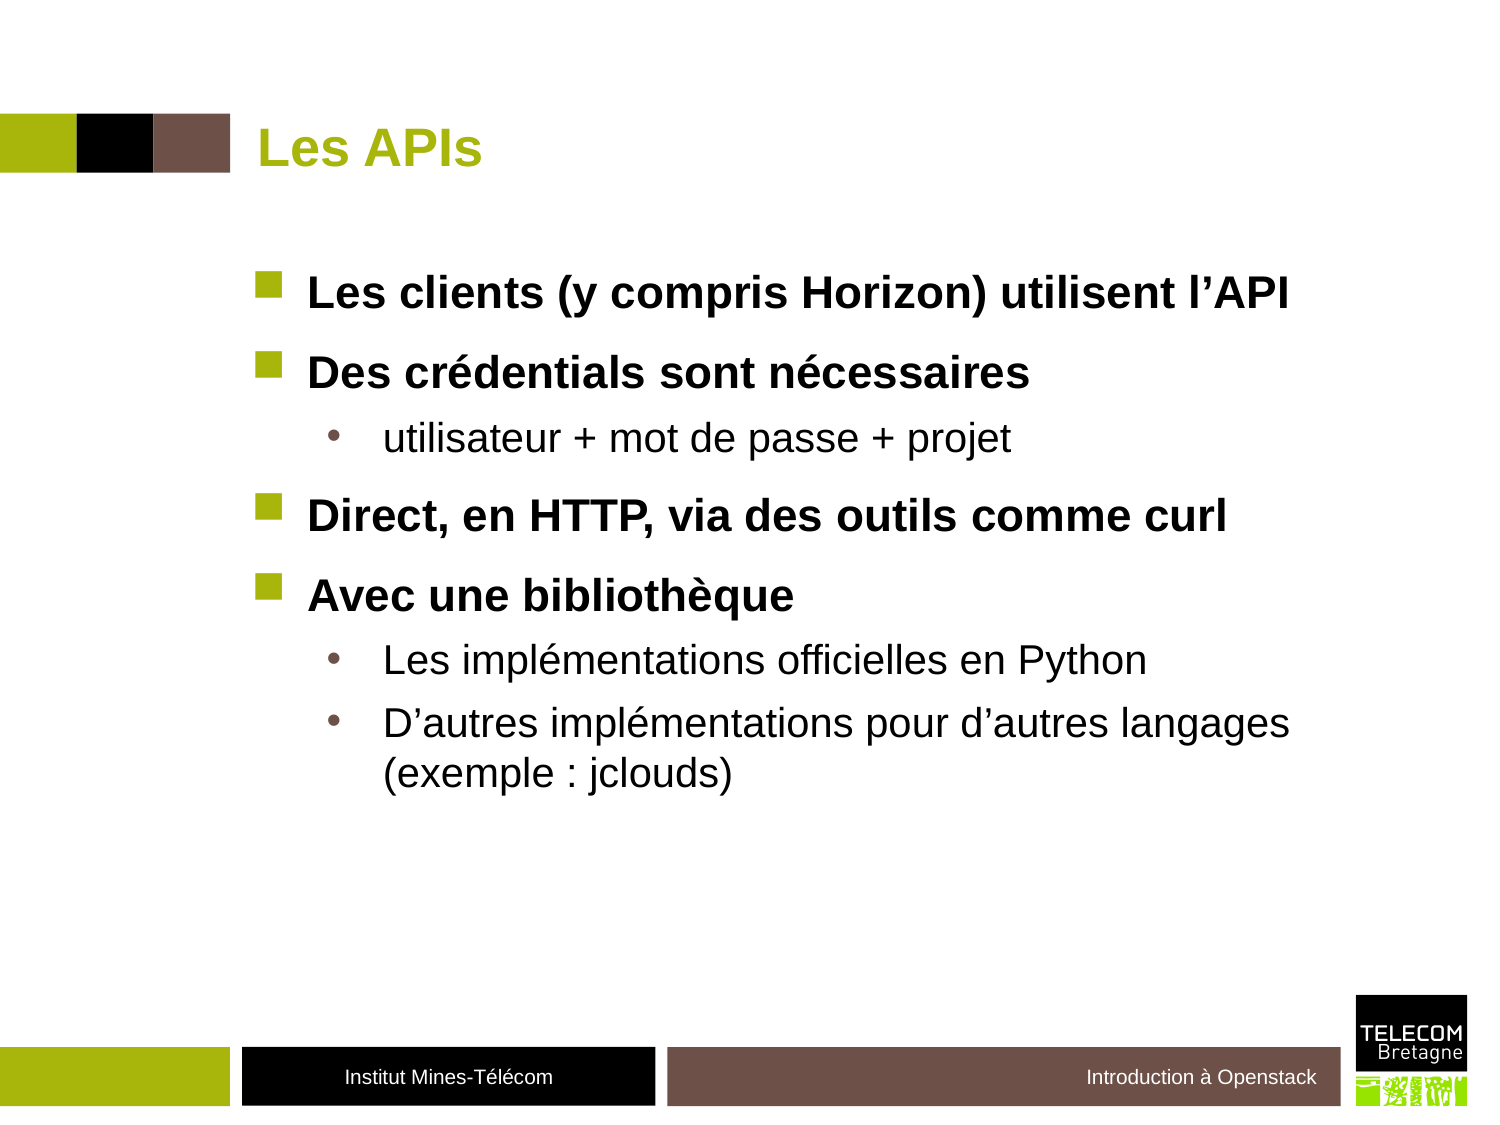

# Les APIs
Les clients (y compris Horizon) utilisent l’API
Des crédentials sont nécessaires
utilisateur + mot de passe + projet
Direct, en HTTP, via des outils comme curl
Avec une bibliothèque
Les implémentations officielles en Python
D’autres implémentations pour d’autres langages (exemple : jclouds)

Introduction à Openstack